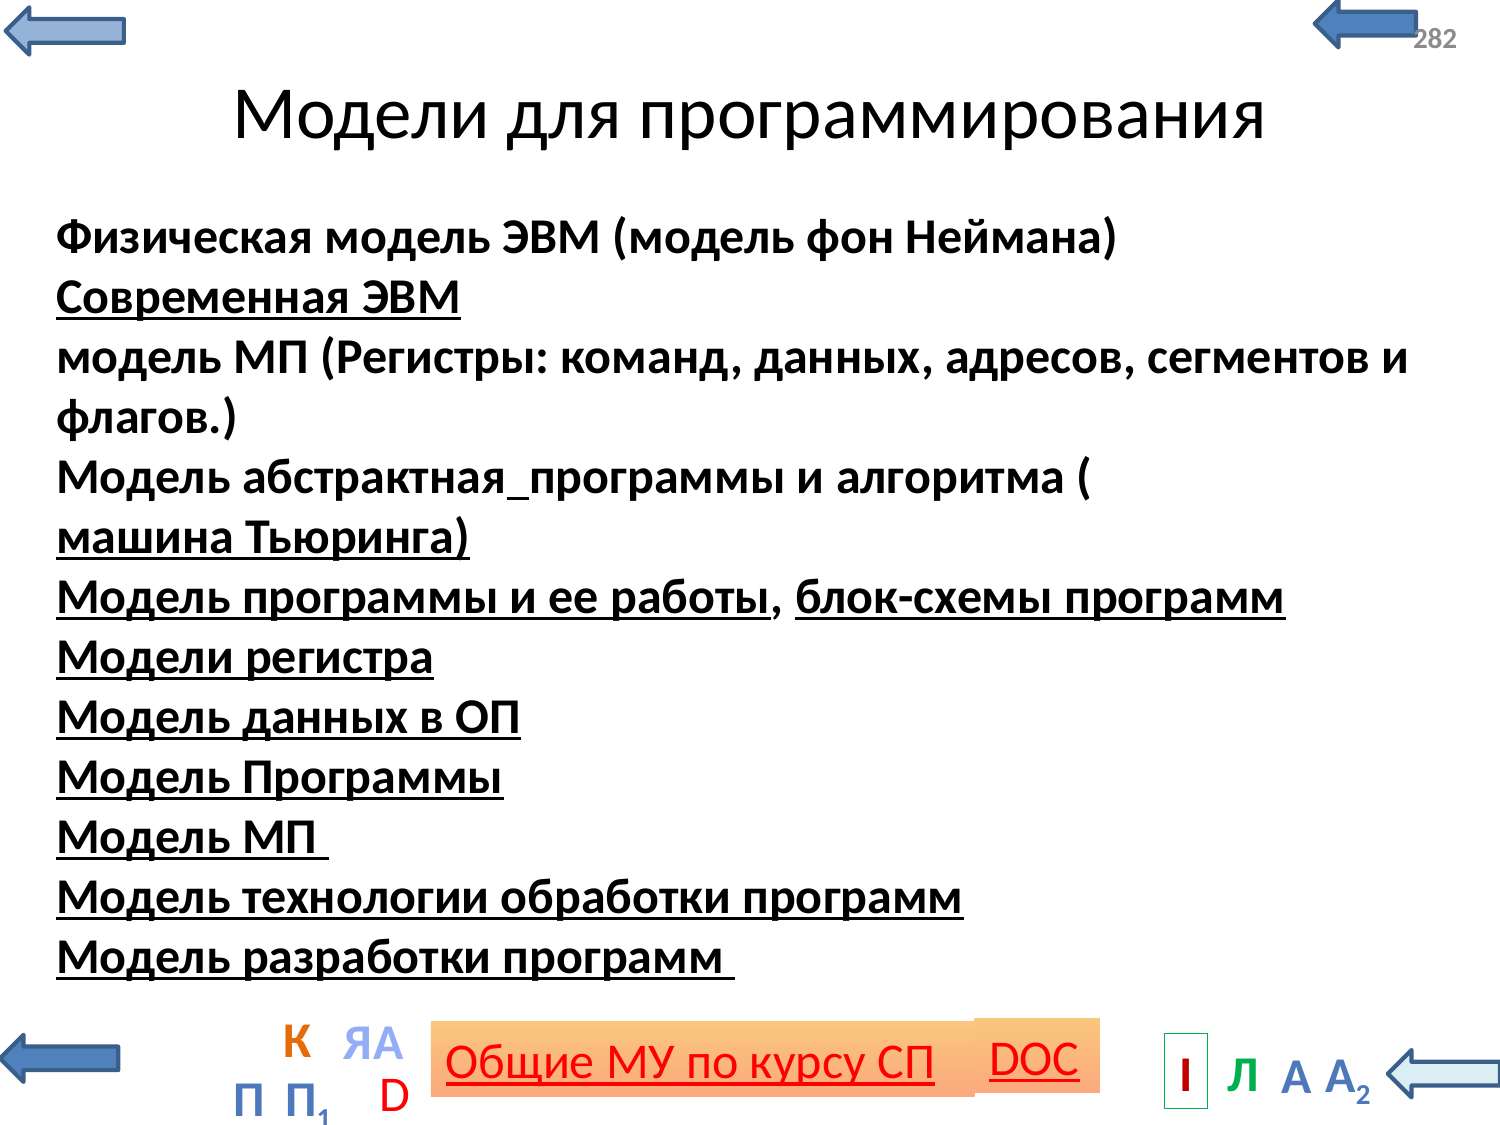

282
# Модели для программирования
Физическая модель ЭВМ (модель фон Неймана)
Современная ЭВМ
модель МП (Регистры: команд, данных, адресов, сегментов и флагов.)
Модель абстрактная  программы и алгоритма (машина Тьюринга)
Модель программы и ее работы, блок-схемы программ
Модели регистра
Модель данных в ОП
Модель Программы
Модель МП
Модель технологии обработки программ
Модель разработки программ